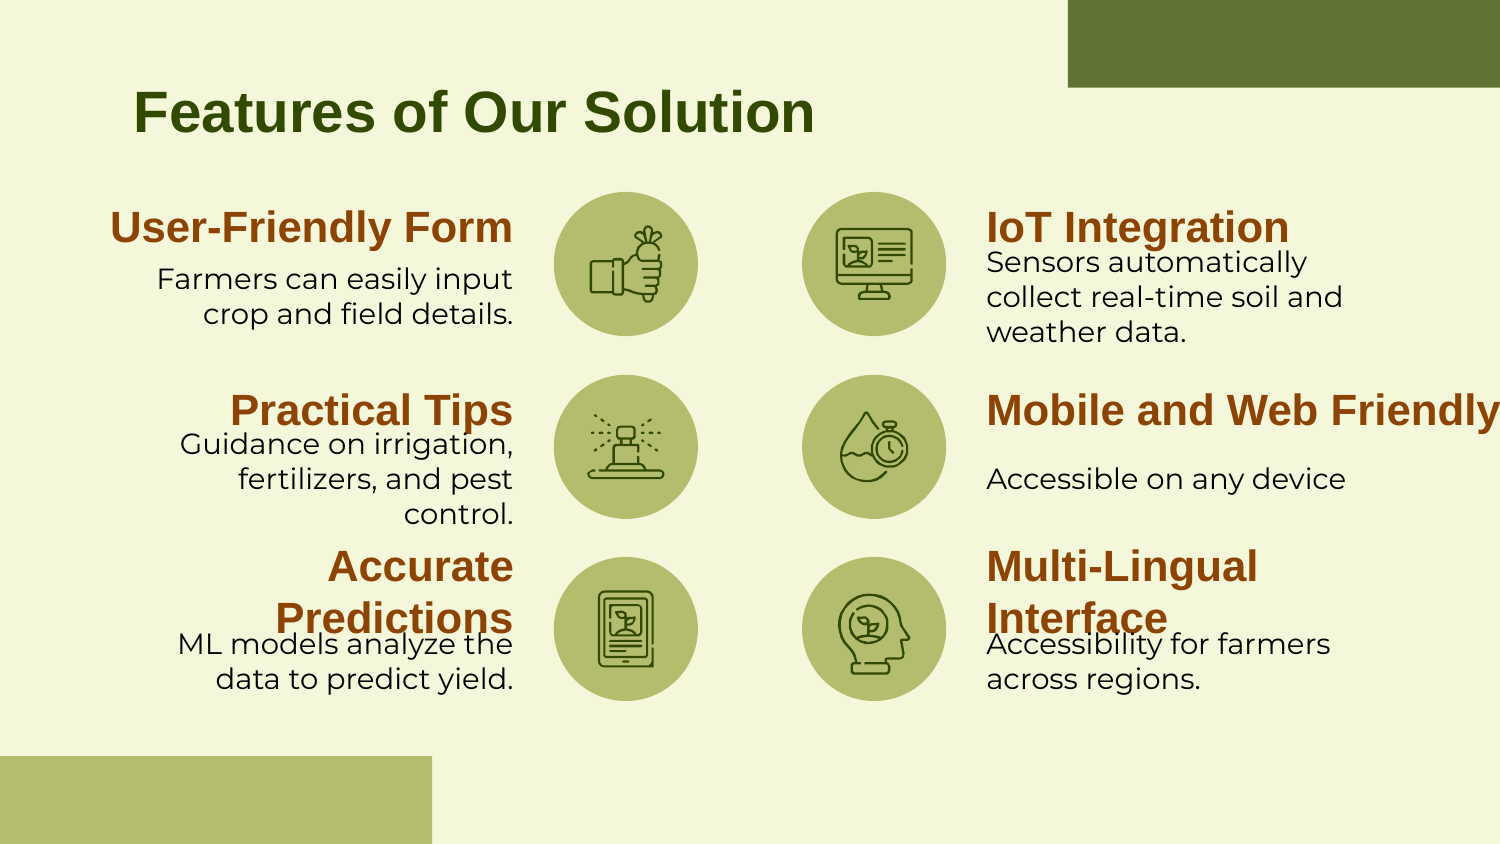

# Features of Our Solution
User-Friendly Form

IoT Integration

Farmers can easily input crop and field details.
Sensors automatically collect real-time soil and weather data.
Practical Tips
Mobile and Web Friendly

Guidance on irrigation, fertilizers, and pest control.
Accessible on any device
Accurate Predictions

Multi-Lingual Interface

ML models analyze the data to predict yield.
Accessibility for farmers across regions.